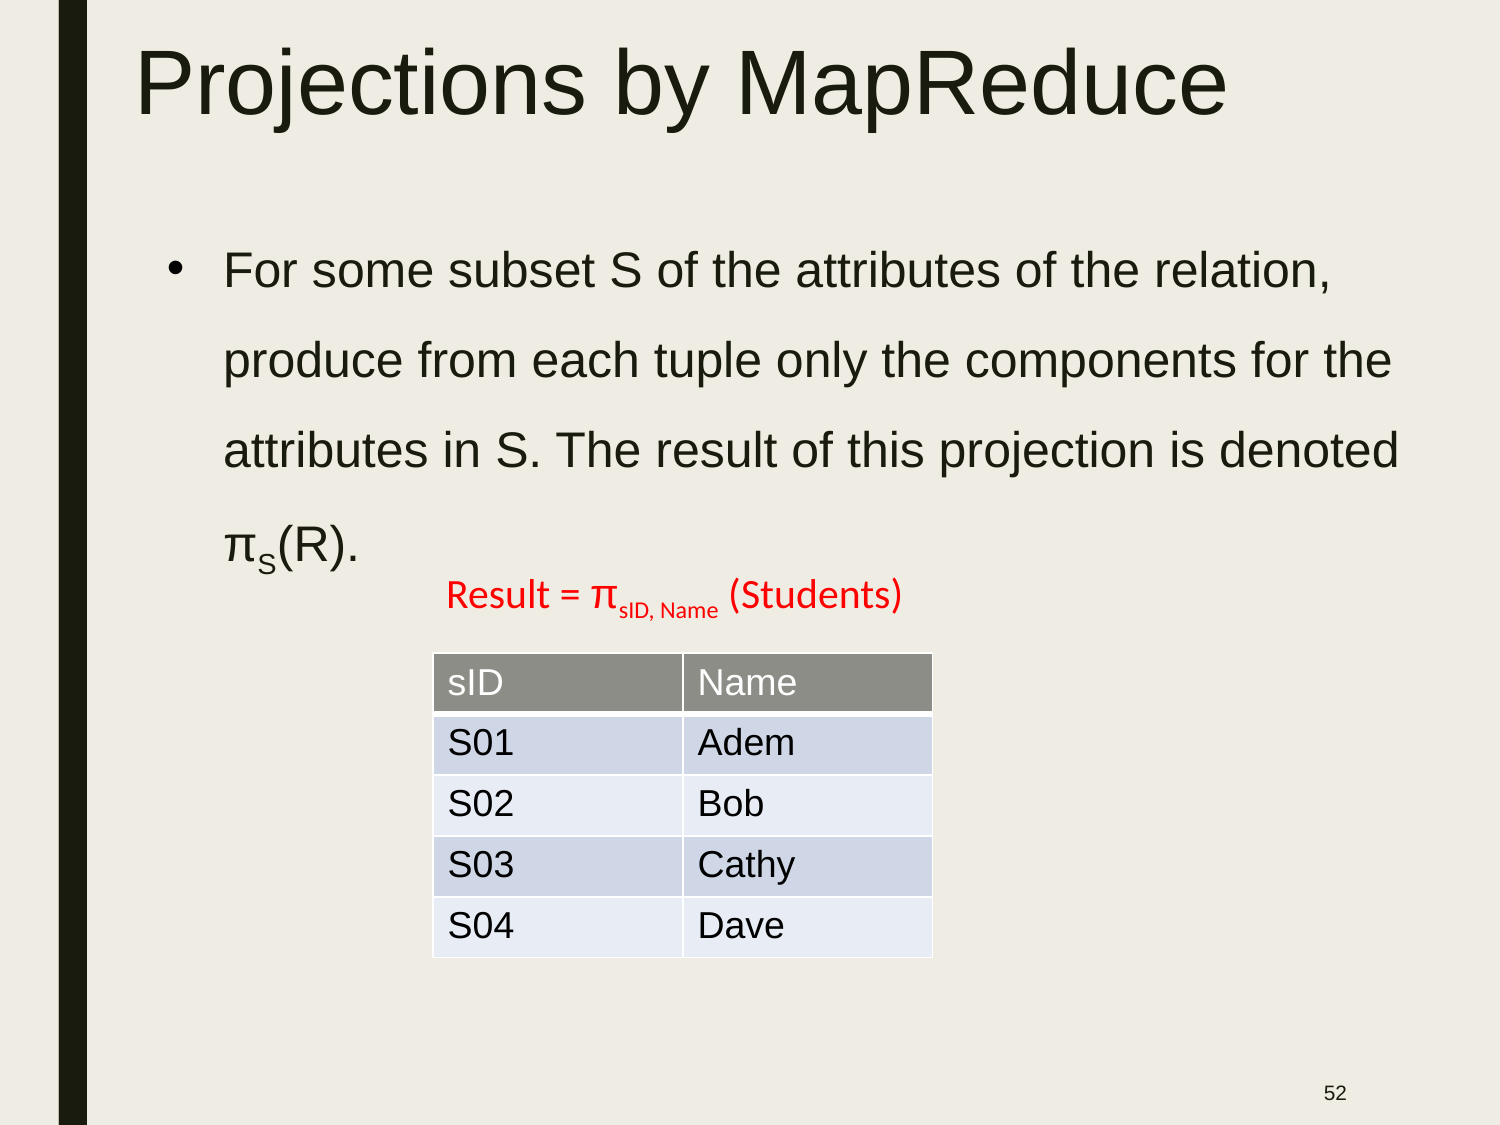

# Projections by MapReduce
For some subset S of the attributes of the relation, produce from each tuple only the components for the attributes in S. The result of this projection is denoted πS(R).
Result = πsID, Name (Students)
| sID | Name |
| --- | --- |
| S01 | Adem |
| S02 | Bob |
| S03 | Cathy |
| S04 | Dave |

52